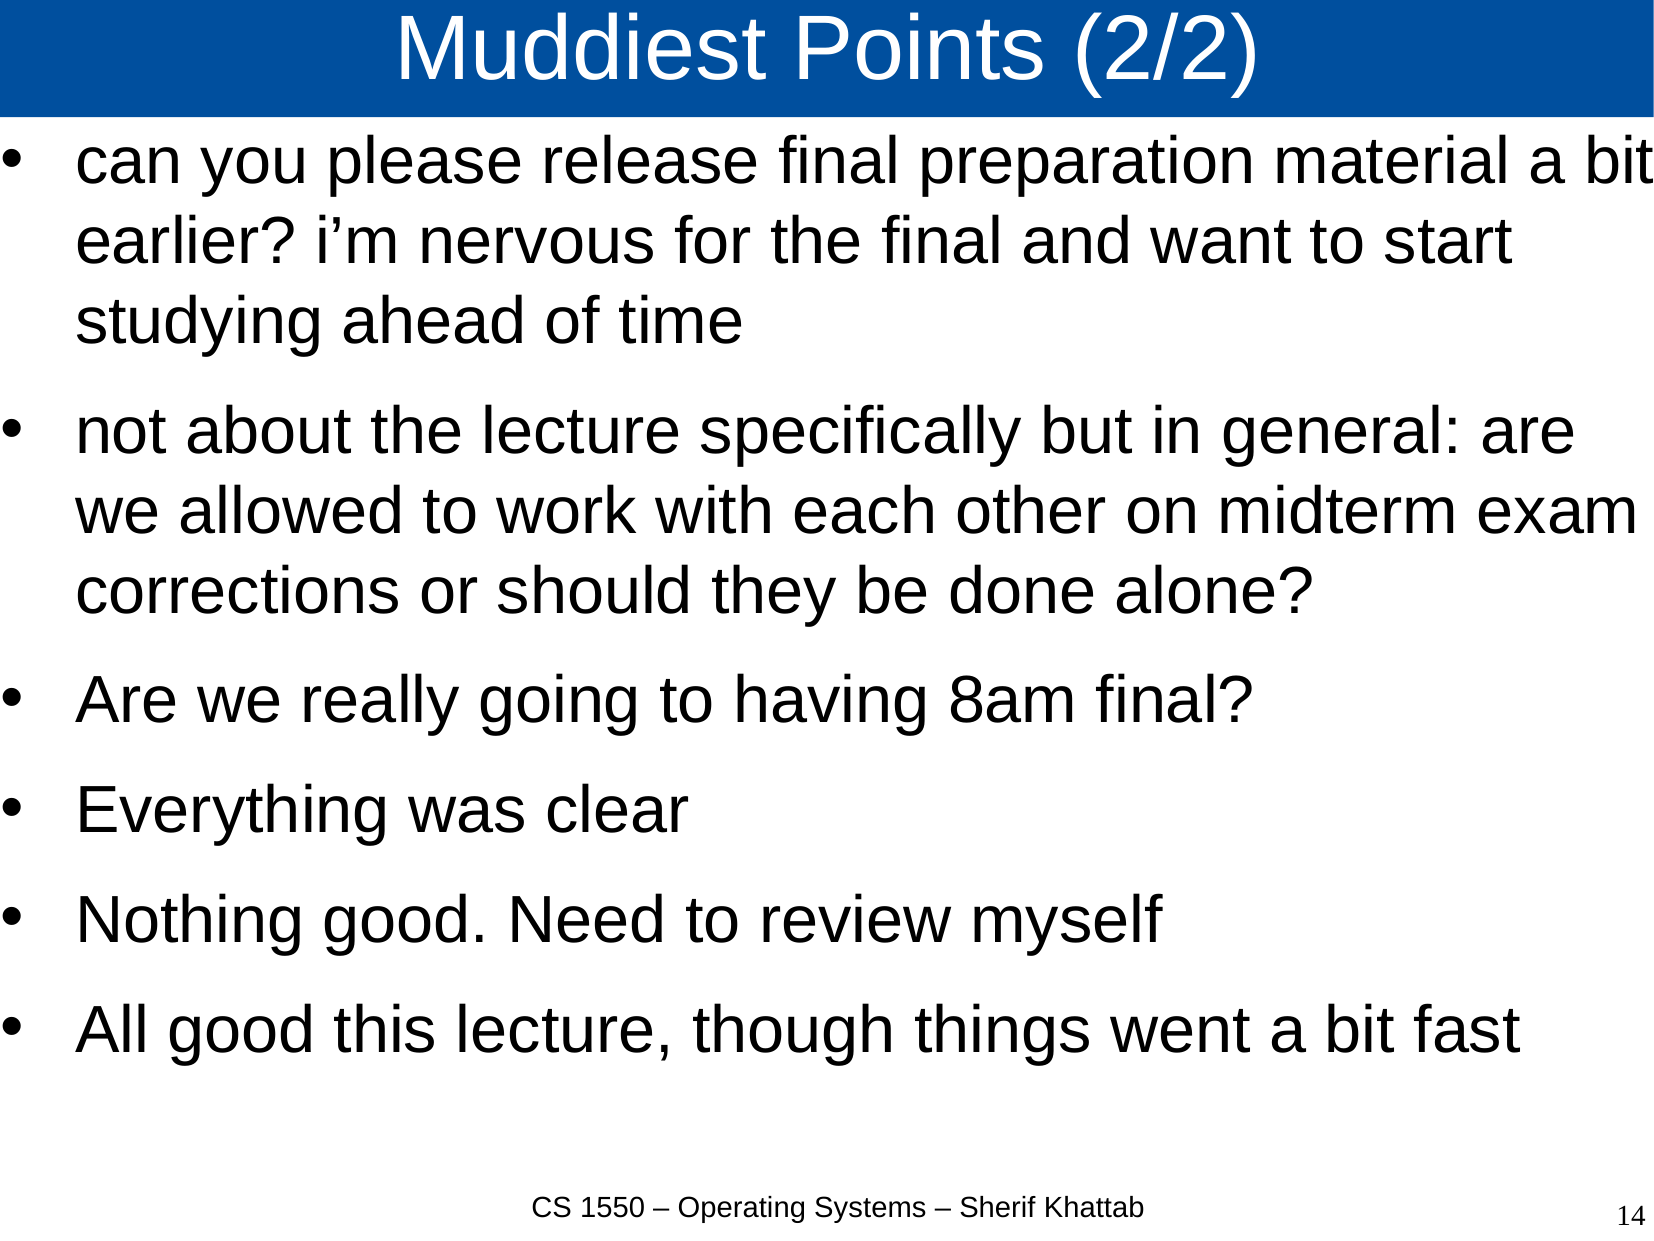

# Muddiest Points (2/2)
can you please release final preparation material a bit earlier? i’m nervous for the final and want to start studying ahead of time
not about the lecture specifically but in general: are we allowed to work with each other on midterm exam corrections or should they be done alone?
Are we really going to having 8am final?
Everything was clear
Nothing good. Need to review myself
All good this lecture, though things went a bit fast

CS 1550 – Operating Systems – Sherif Khattab
14